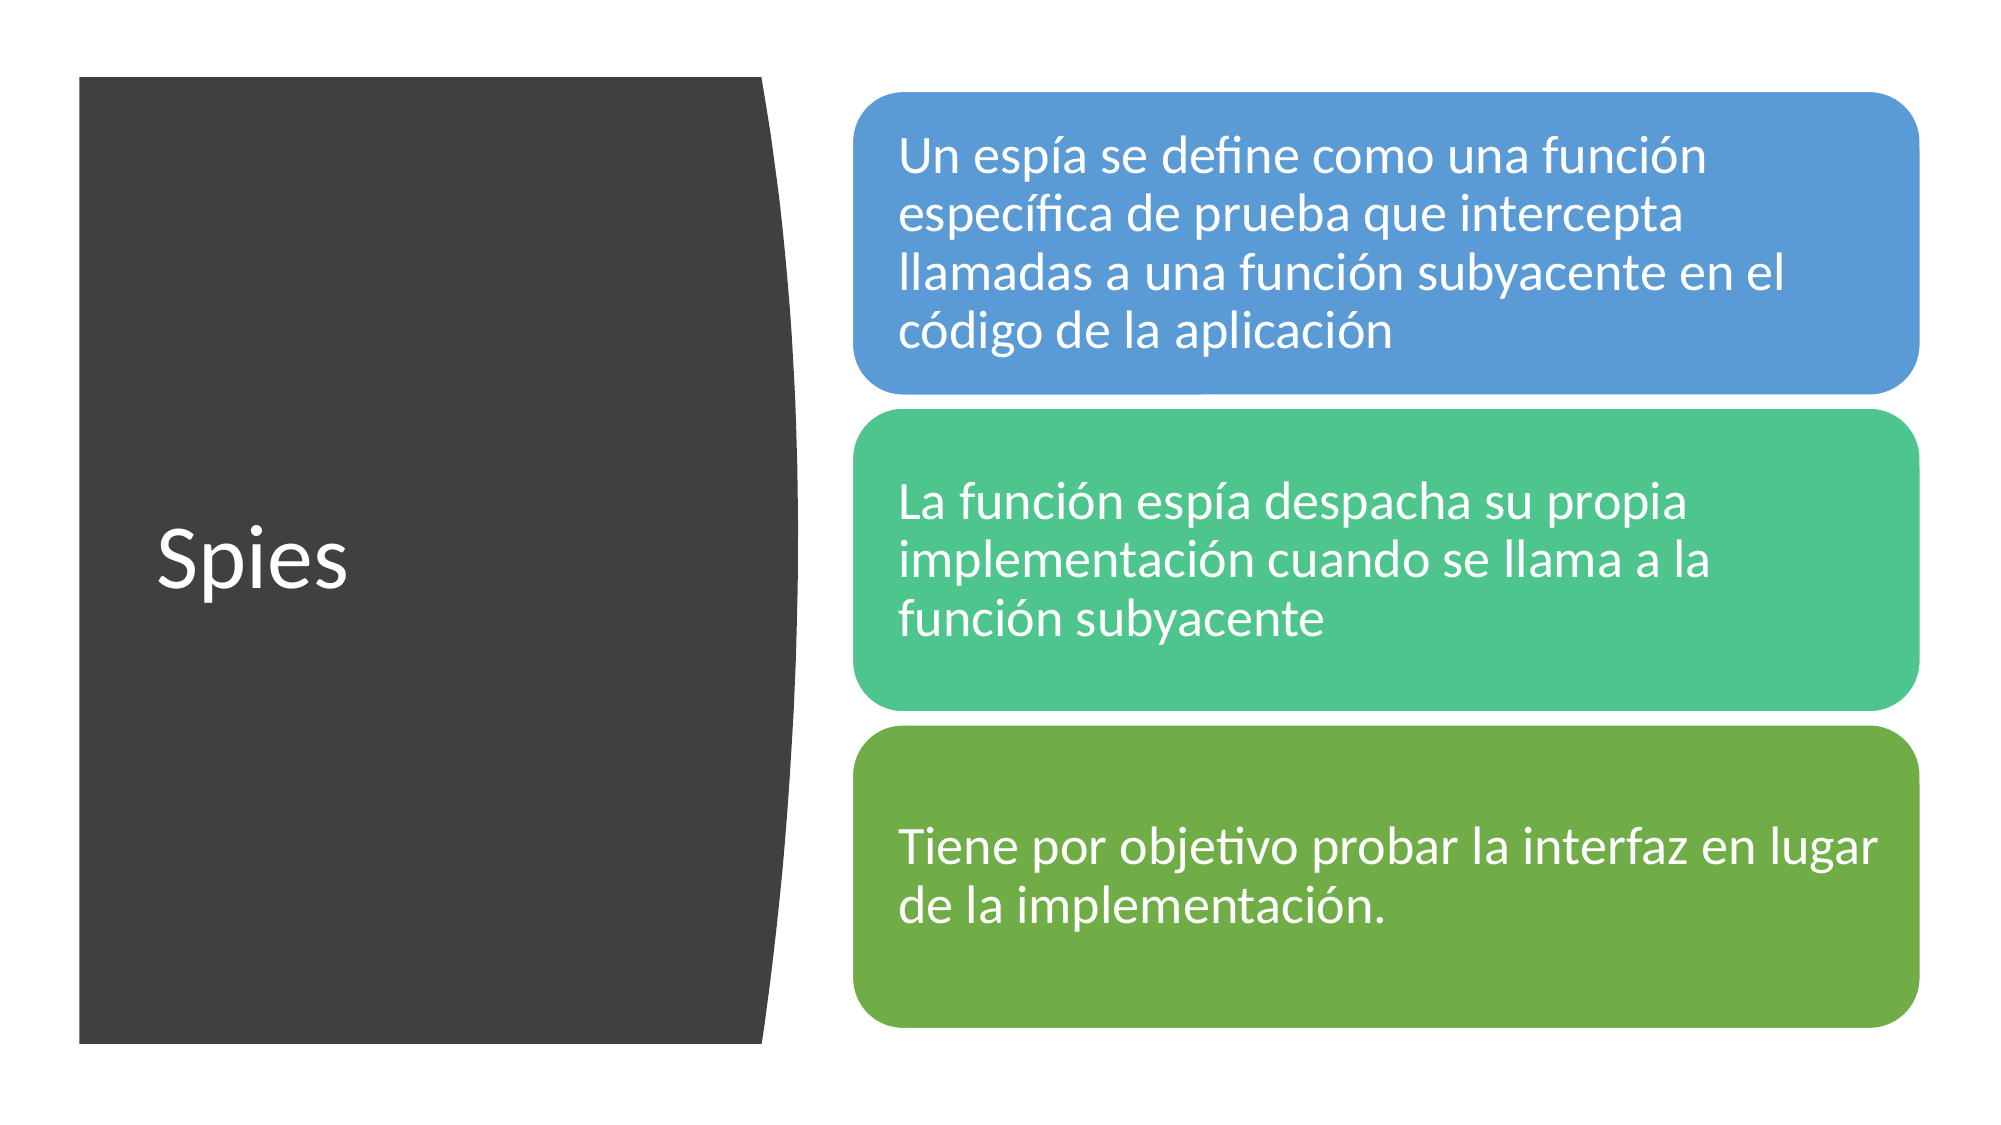

Un espía se define como una función específica de prueba que intercepta llamadas a una función subyacente en el código de la aplicación
La función espía despacha su propia implementación cuando se llama a la función subyacente
Tiene por objetivo probar la interfaz en lugar de la implementación.

# Spies